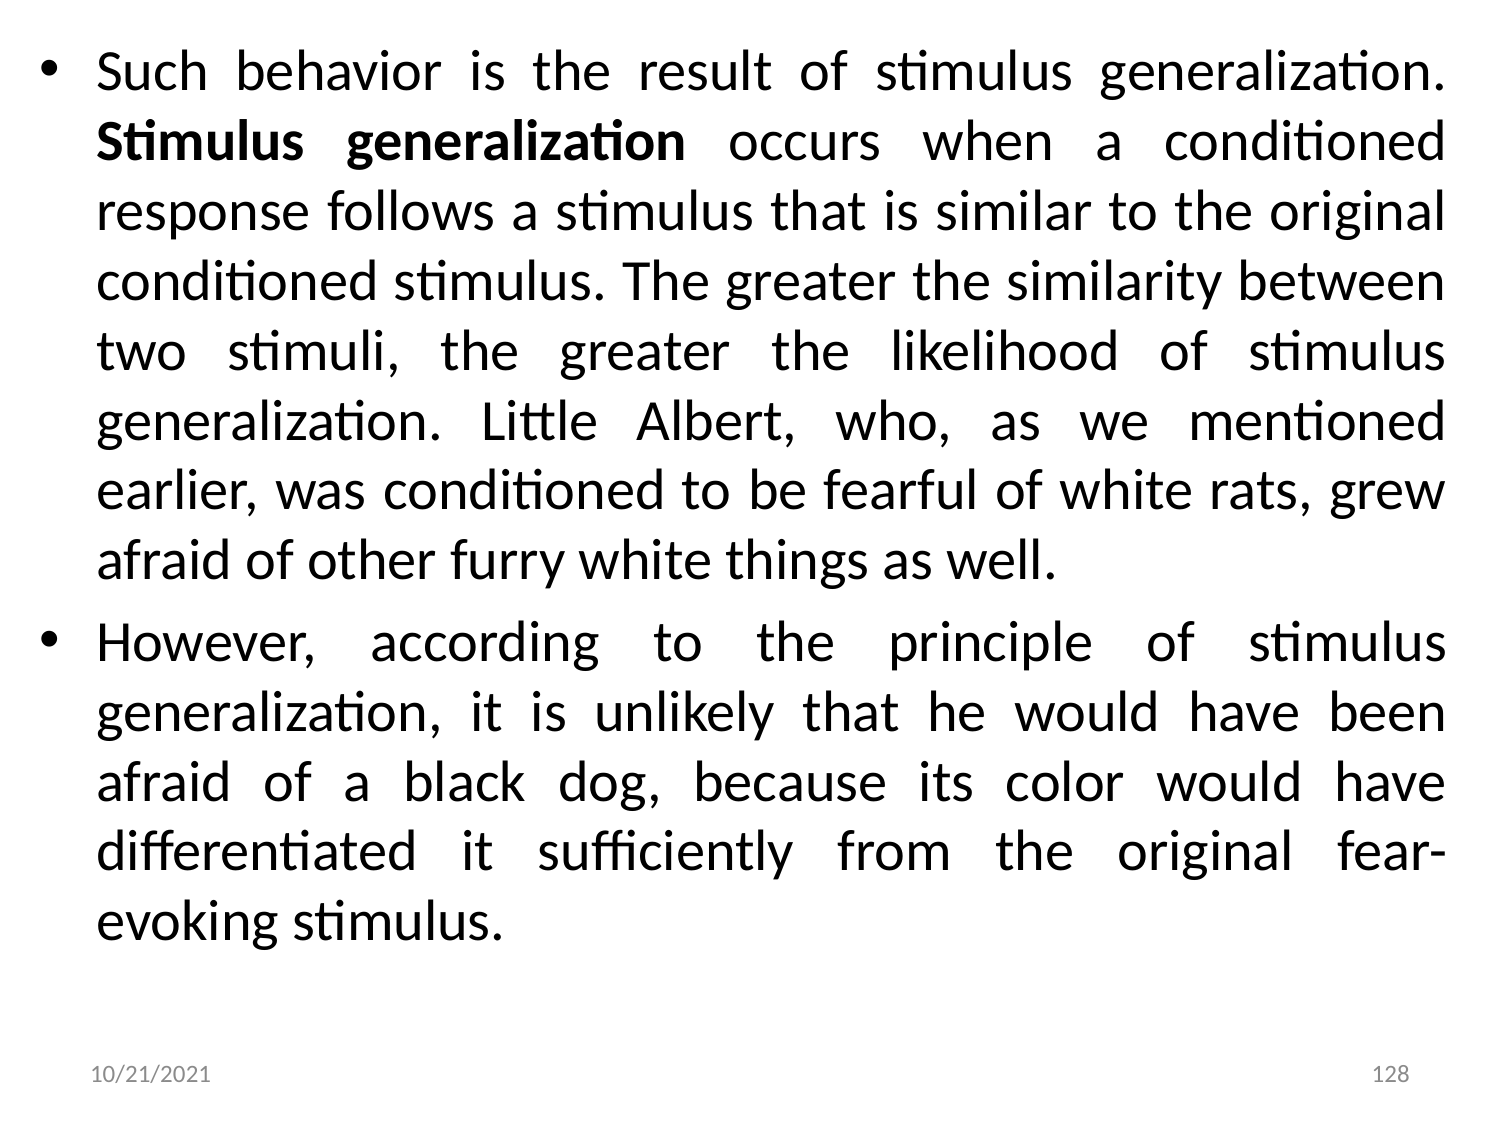

Such behavior is the result of stimulus generalization. Stimulus generalization occurs when a conditioned response follows a stimulus that is similar to the original conditioned stimulus. The greater the similarity between two stimuli, the greater the likelihood of stimulus generalization. Little Albert, who, as we mentioned earlier, was conditioned to be fearful of white rats, grew afraid of other furry white things as well.
However, according to the principle of stimulus generalization, it is unlikely that he would have been afraid of a black dog, because its color would have differentiated it sufficiently from the original fear-evoking stimulus.
10/21/2021

128